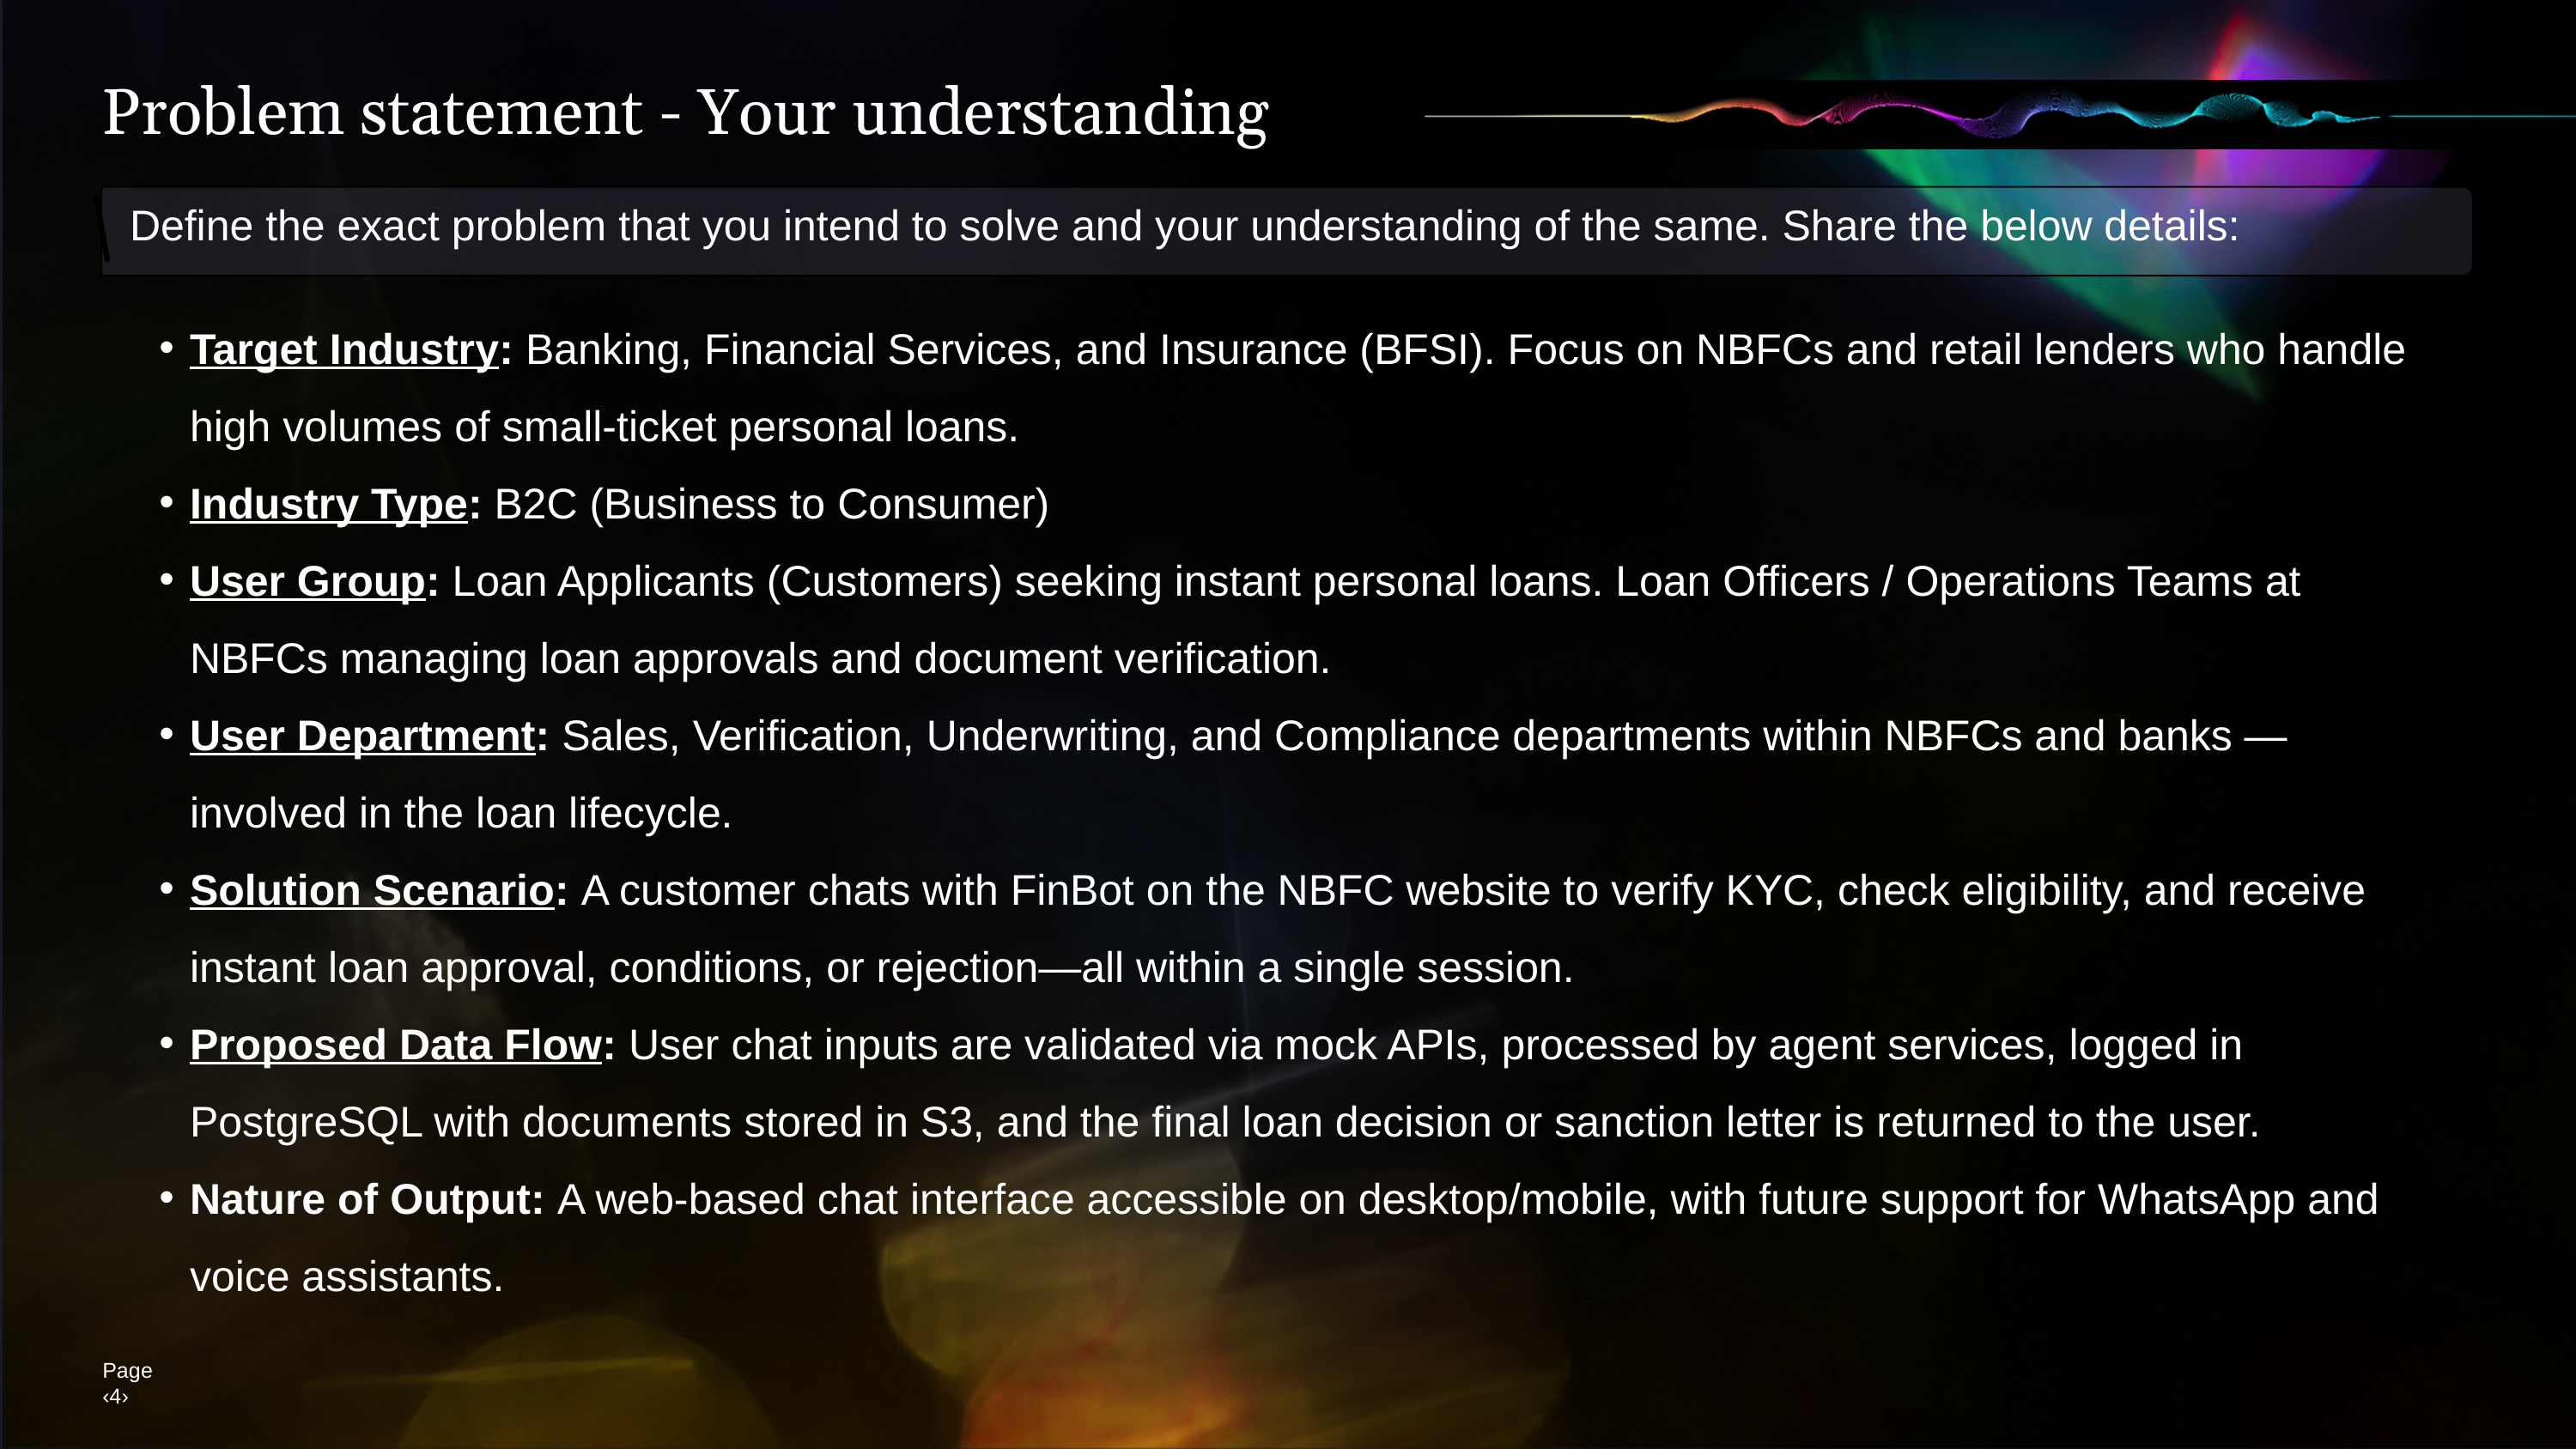

Problem statement - Your understanding

Define the exact problem that you intend to solve and your understanding of the same. Share the below details:
Target Industry: Banking, Financial Services, and Insurance (BFSI). Focus on NBFCs and retail lenders who handle high volumes of small-ticket personal loans.
Industry Type: B2C (Business to Consumer)
User Group: Loan Applicants (Customers) seeking instant personal loans. Loan Officers / Operations Teams at NBFCs managing loan approvals and document verification.
User Department: Sales, Verification, Underwriting, and Compliance departments within NBFCs and banks — involved in the loan lifecycle.
Solution Scenario: A customer chats with FinBot on the NBFC website to verify KYC, check eligibility, and receive instant loan approval, conditions, or rejection—all within a single session.
Proposed Data Flow: User chat inputs are validated via mock APIs, processed by agent services, logged in PostgreSQL with documents stored in S3, and the final loan decision or sanction letter is returned to the user.
Nature of Output: A web-based chat interface accessible on desktop/mobile, with future support for WhatsApp and voice assistants.

Page ‹4›